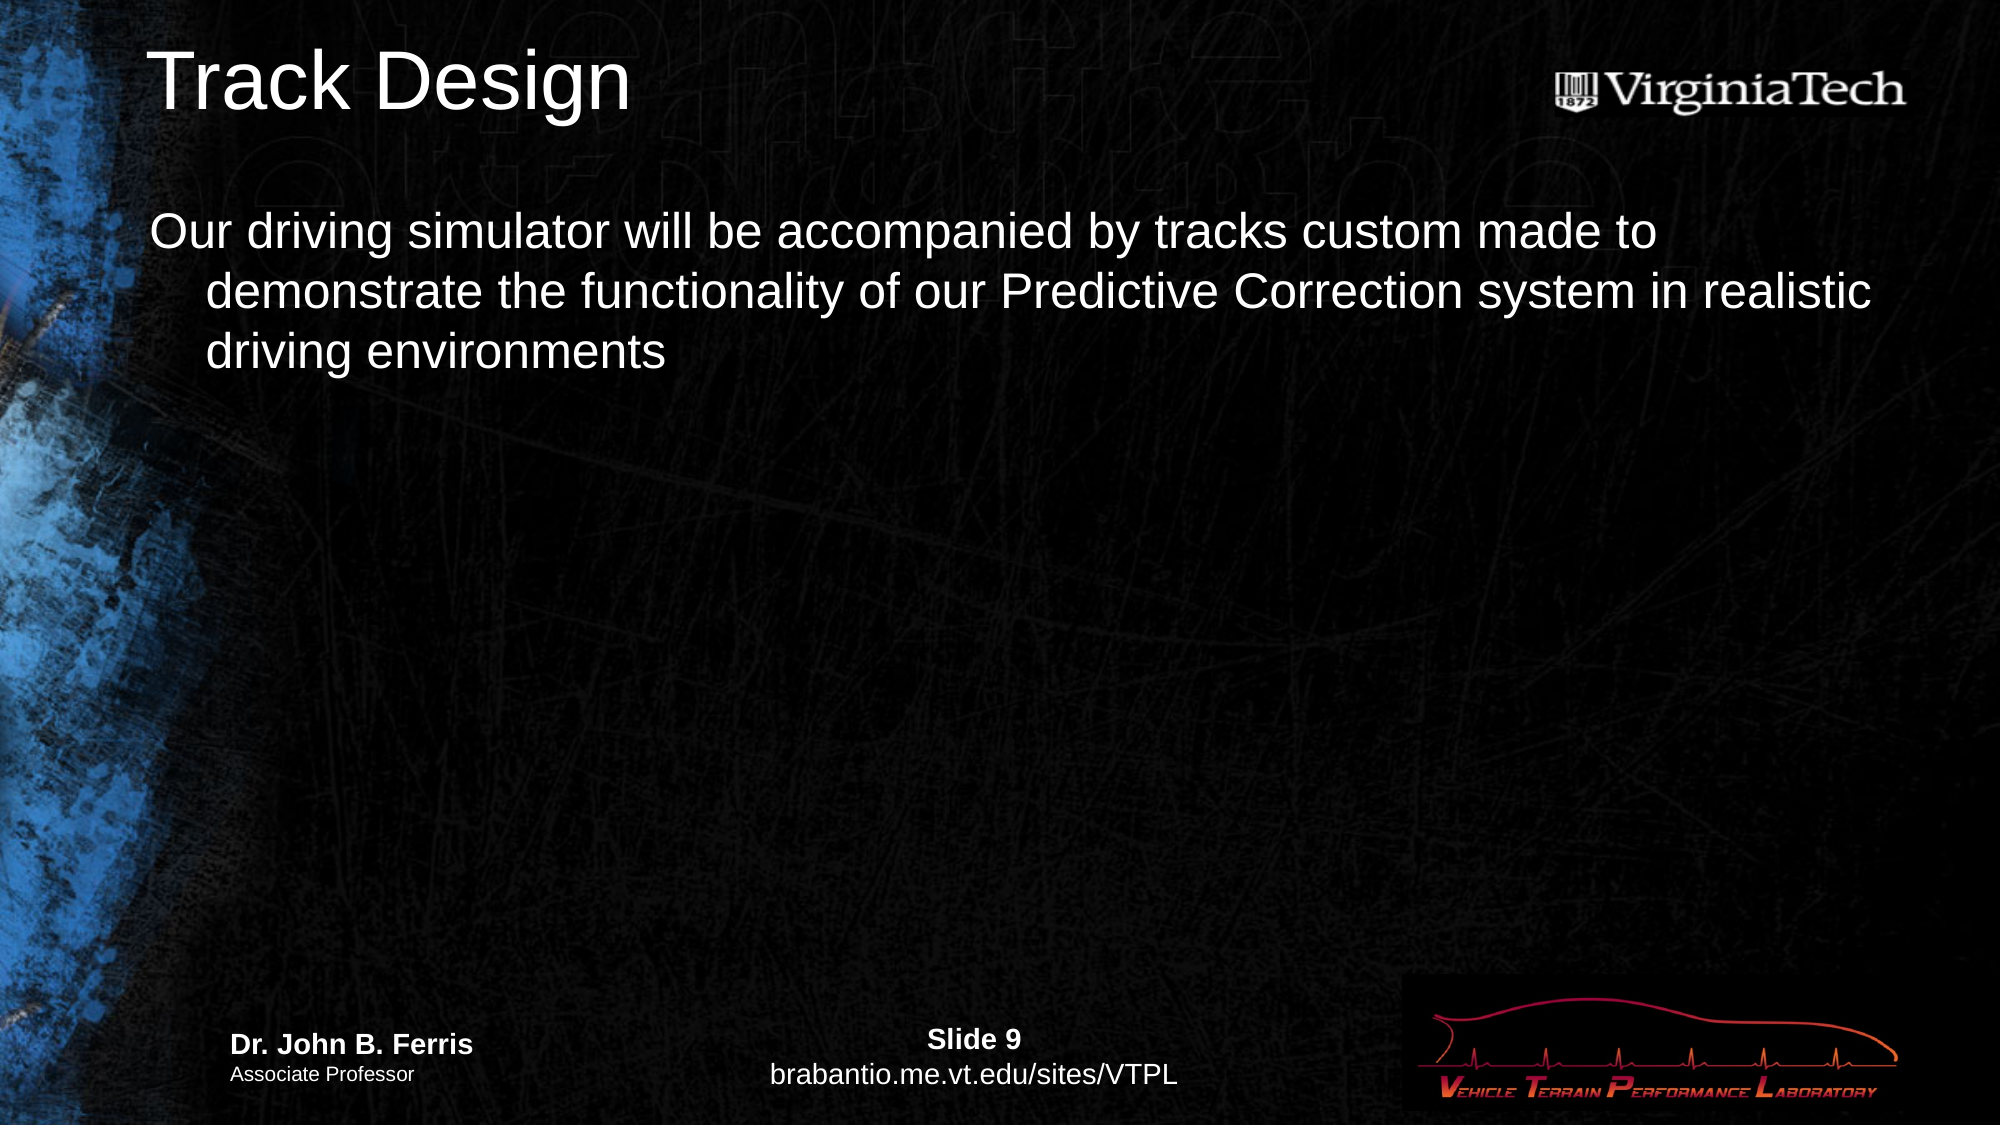

# Track Design
Our driving simulator will be accompanied by tracks custom made to demonstrate the functionality of our Predictive Correction system in realistic driving environments